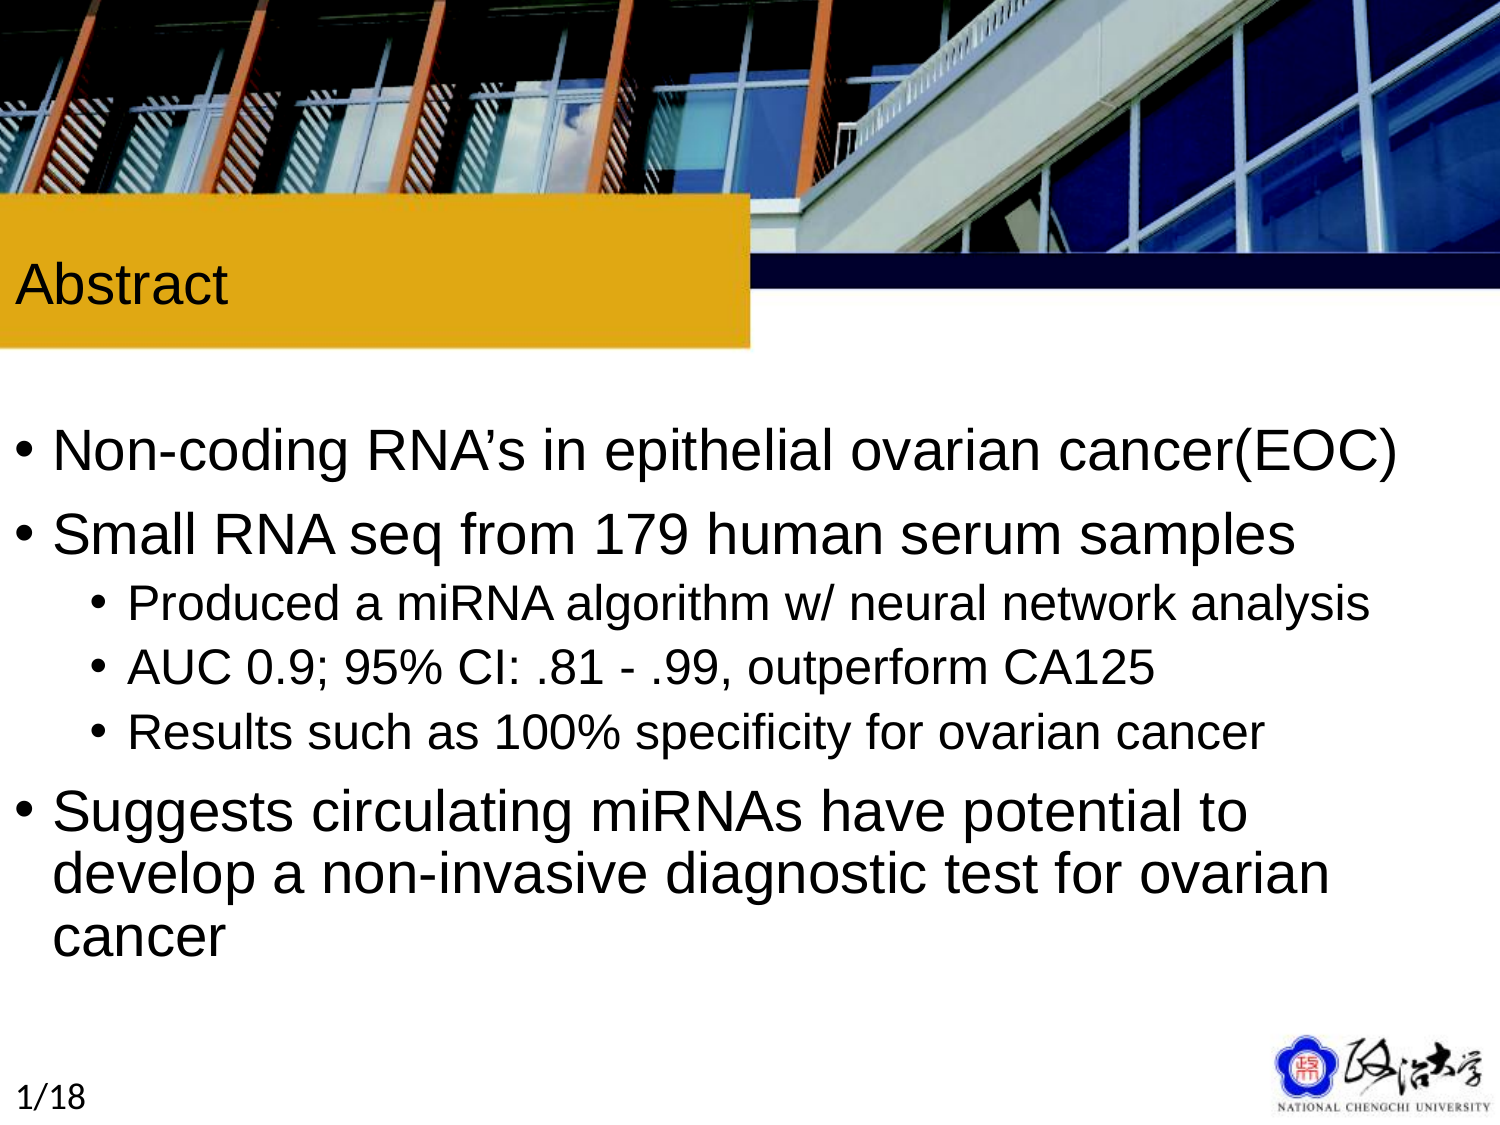

# Abstract
Non-coding RNA’s in epithelial ovarian cancer(EOC)
Small RNA seq from 179 human serum samples
Produced a miRNA algorithm w/ neural network analysis
AUC 0.9; 95% CI: .81 - .99, outperform CA125
Results such as 100% specificity for ovarian cancer
Suggests circulating miRNAs have potential to develop a non-invasive diagnostic test for ovarian cancer

1/18